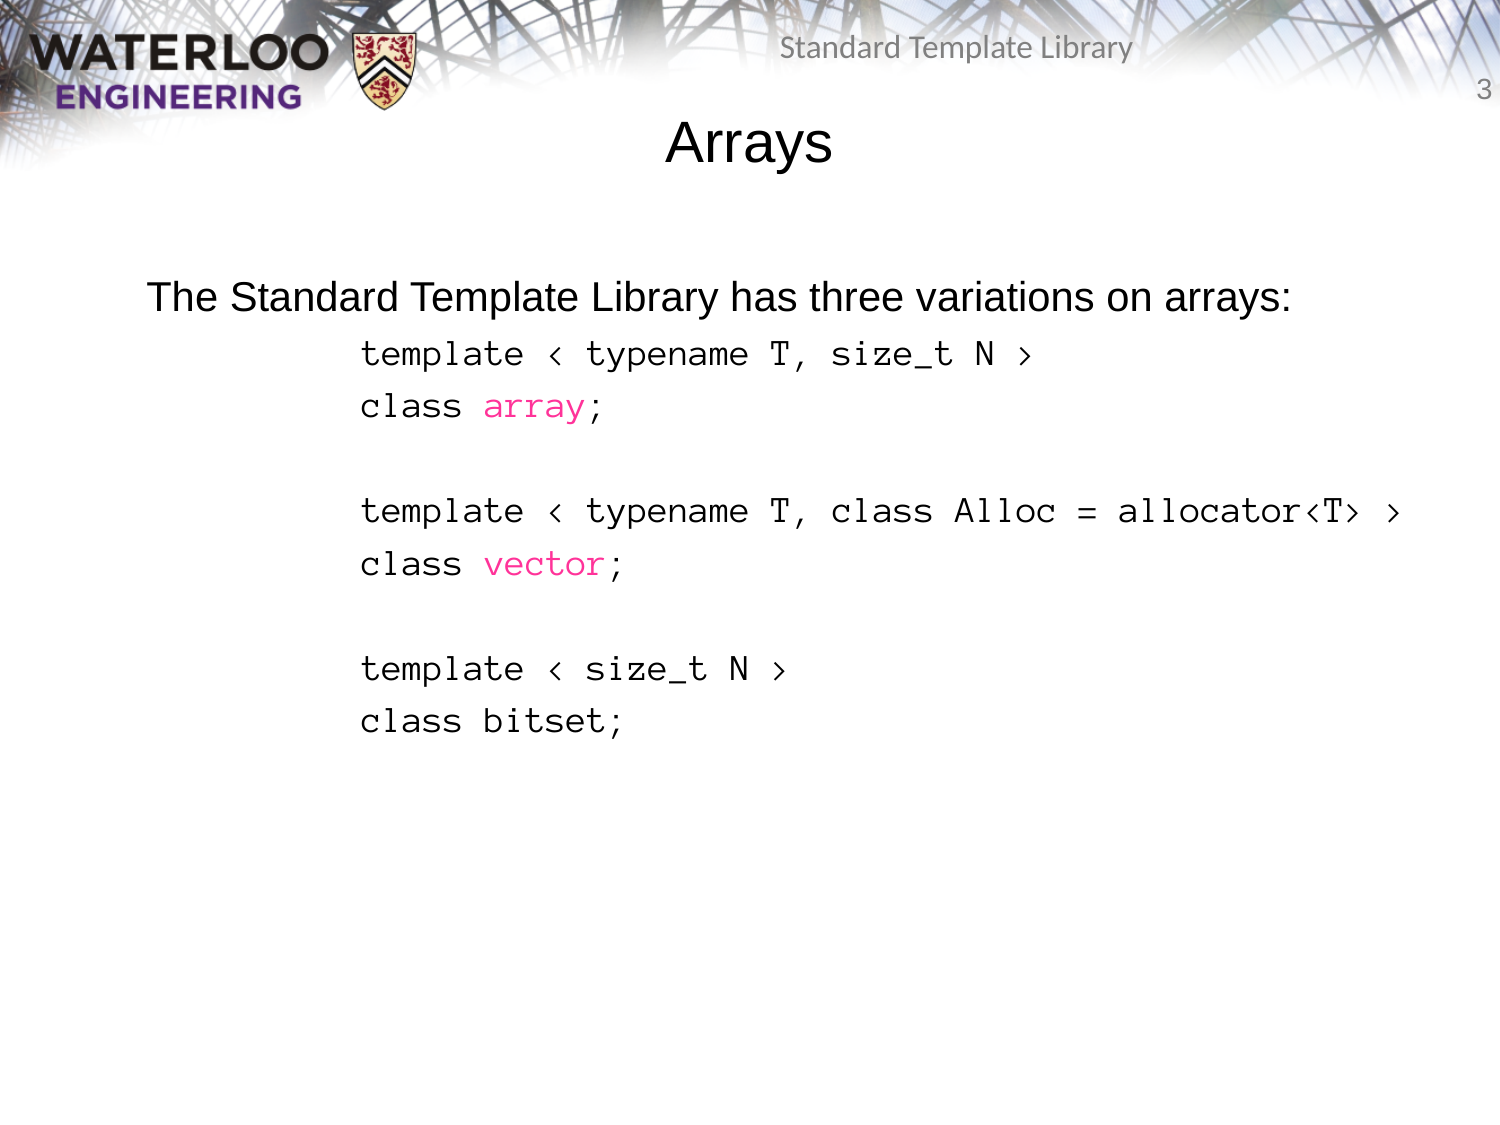

# Arrays
	The Standard Template Library has three variations on arrays:
		template < typename T, size_t N >
		class array;

		template < typename T, class Alloc = allocator<T> >
		class vector;

		template < size_t N >
		class bitset;